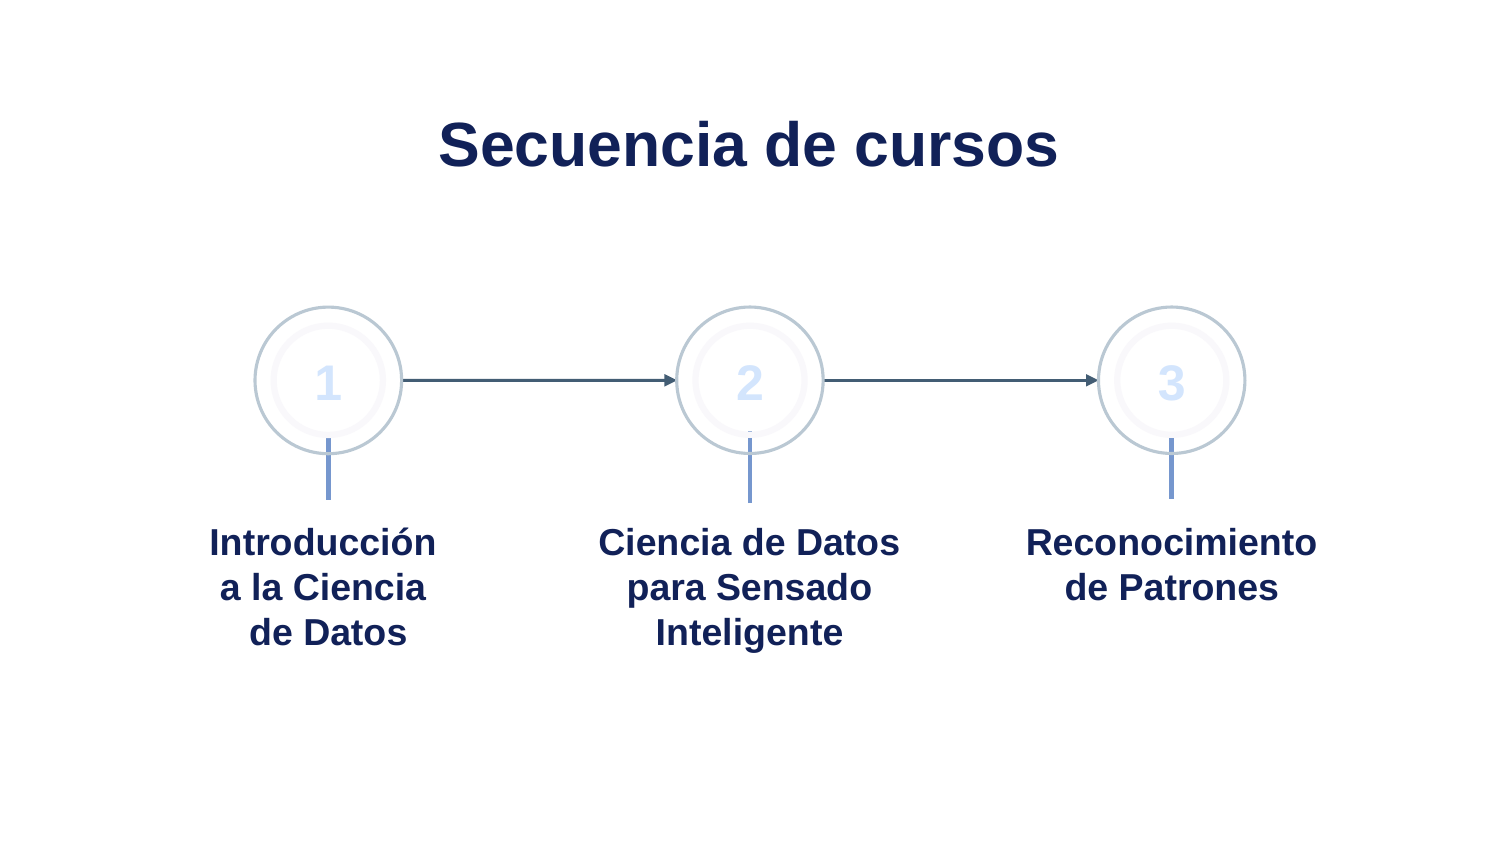

# Secuencia de cursos

1
2
3
Introducción
a la Ciencia
de Datos
Ciencia de Datos para Sensado Inteligente
Reconocimiento de Patrones